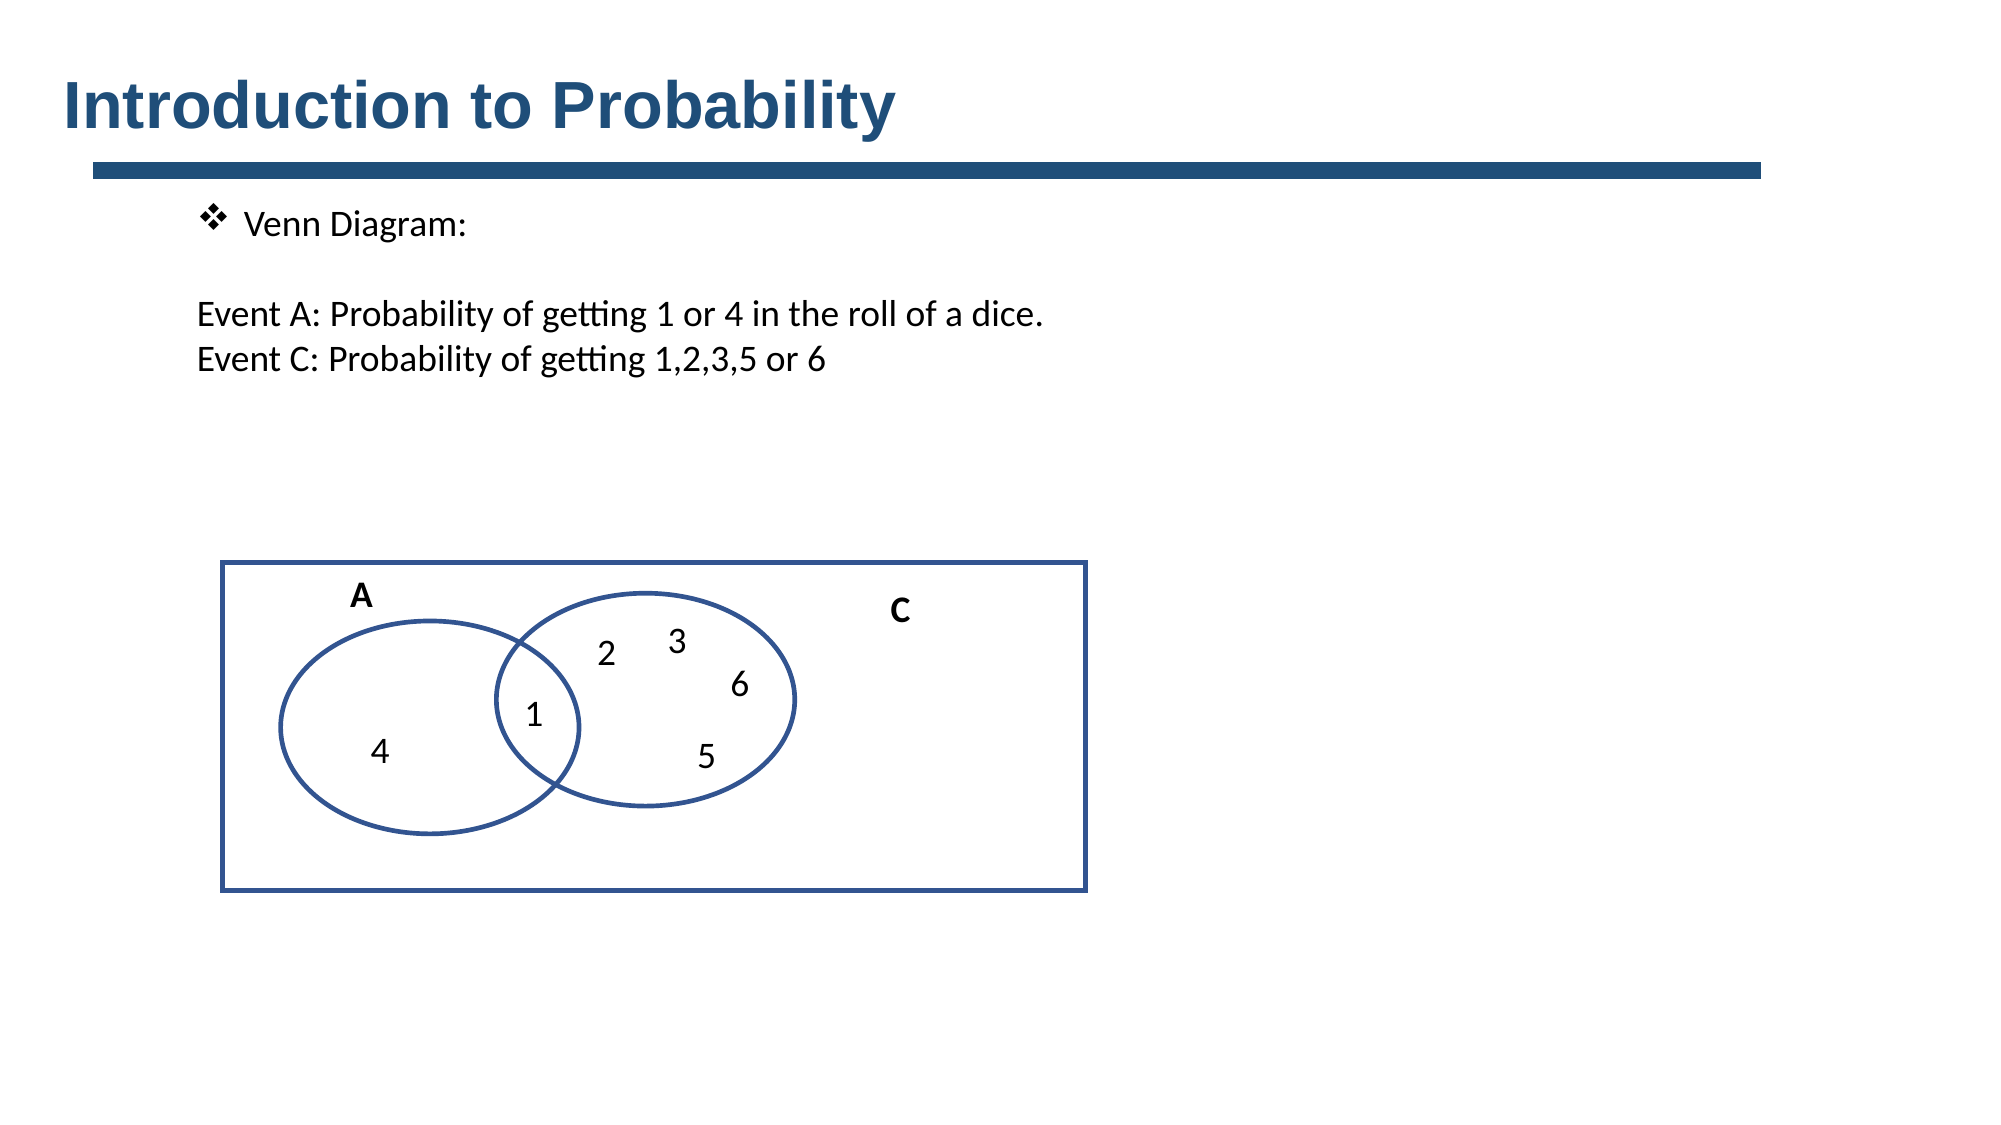

Introduction to Probability

Venn Diagram:
Event A: Probability of getting 1 or 4 in the roll of a dice.
Event C: Probability of getting 1,2,3,5 or 6

A
C

3

2
6
1
4
5